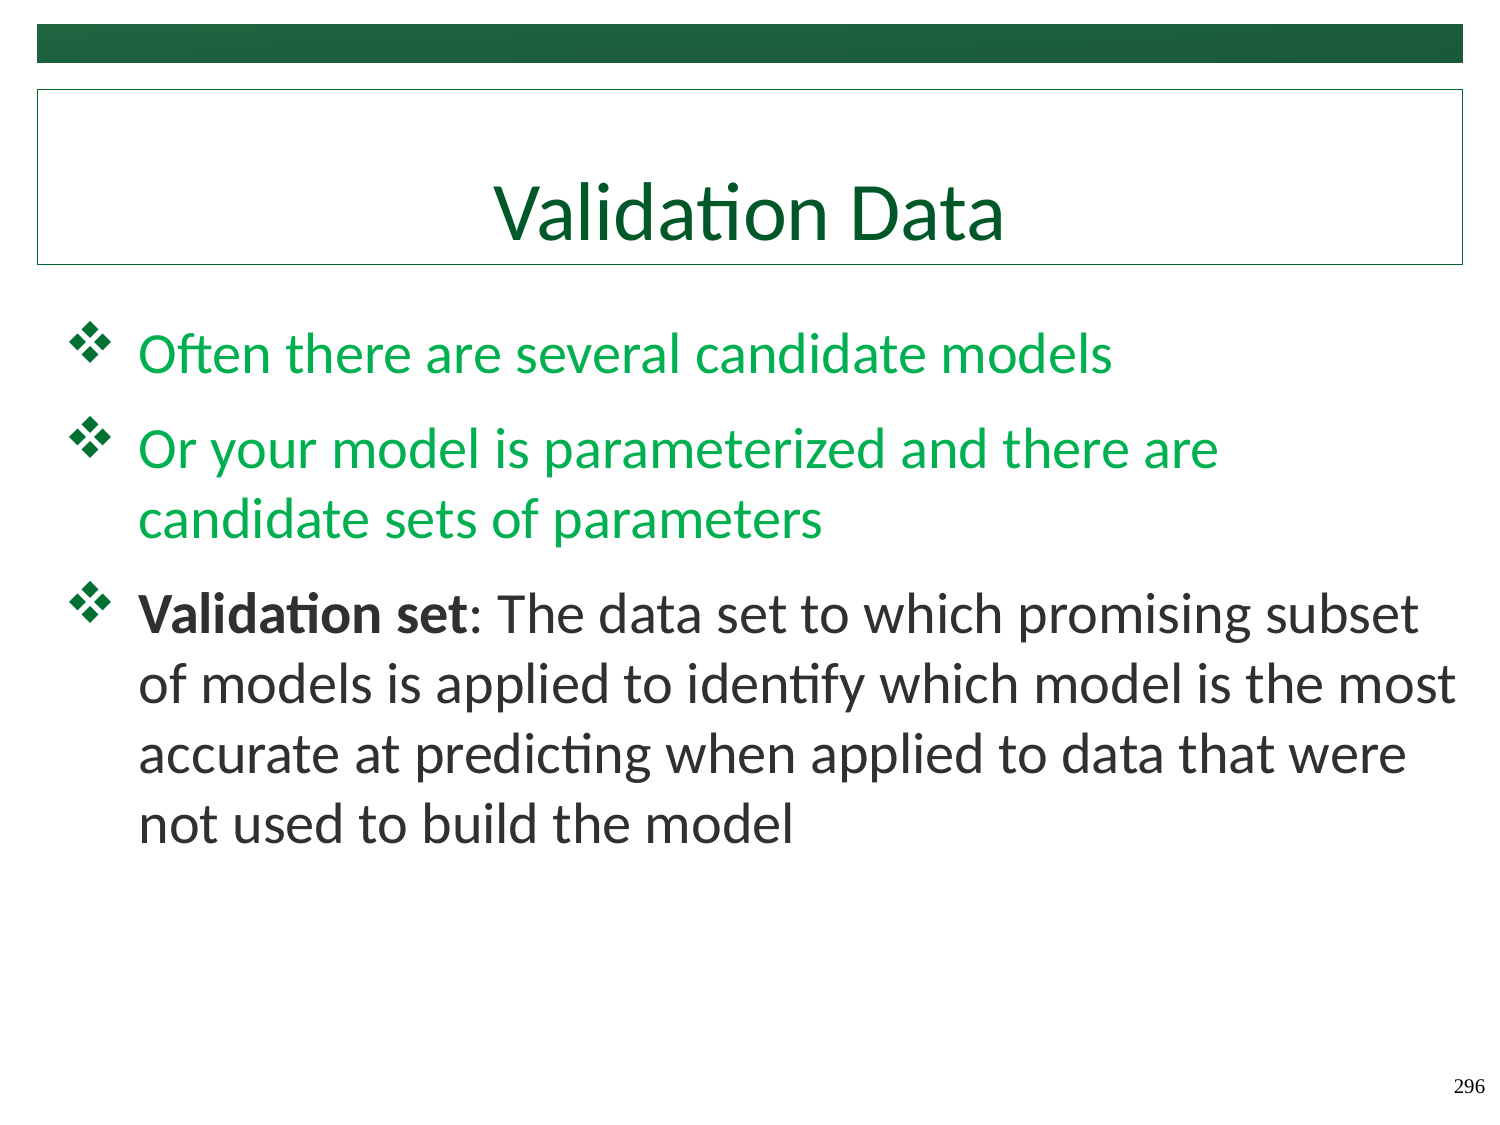

# Validation Data
Often there are several candidate models
Or your model is parameterized and there are candidate sets of parameters
Validation set: The data set to which promising subset of models is applied to identify which model is the most accurate at predicting when applied to data that were not used to build the model

296